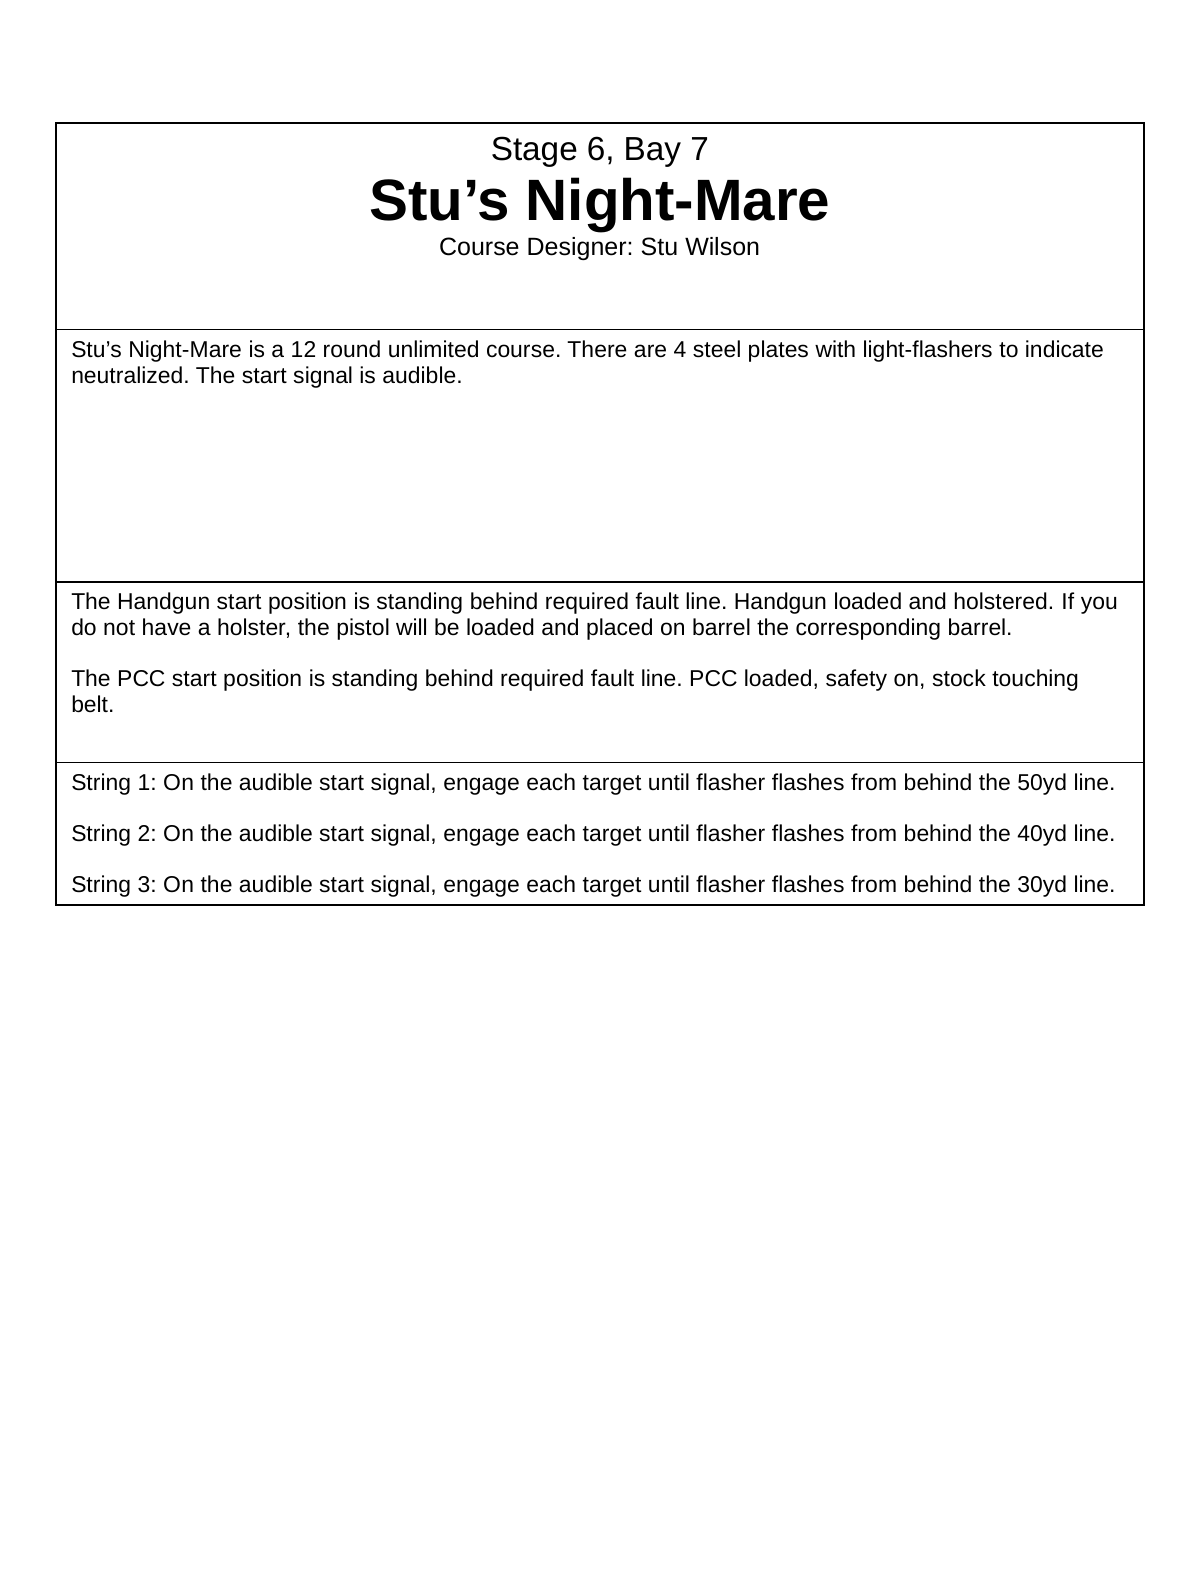

| Stage 6, Bay 7 Stu’s Night-Mare Course Designer: Stu Wilson |
| --- |
| Stu’s Night-Mare is a 12 round unlimited course. There are 4 steel plates with light-flashers to indicate neutralized. The start signal is audible. |
| The Handgun start position is standing behind required fault line. Handgun loaded and holstered. If you do not have a holster, the pistol will be loaded and placed on barrel the corresponding barrel. The PCC start position is standing behind required fault line. PCC loaded, safety on, stock touching belt. |
| String 1: On the audible start signal, engage each target until flasher flashes from behind the 50yd line. String 2: On the audible start signal, engage each target until flasher flashes from behind the 40yd line. String 3: On the audible start signal, engage each target until flasher flashes from behind the 30yd line. |